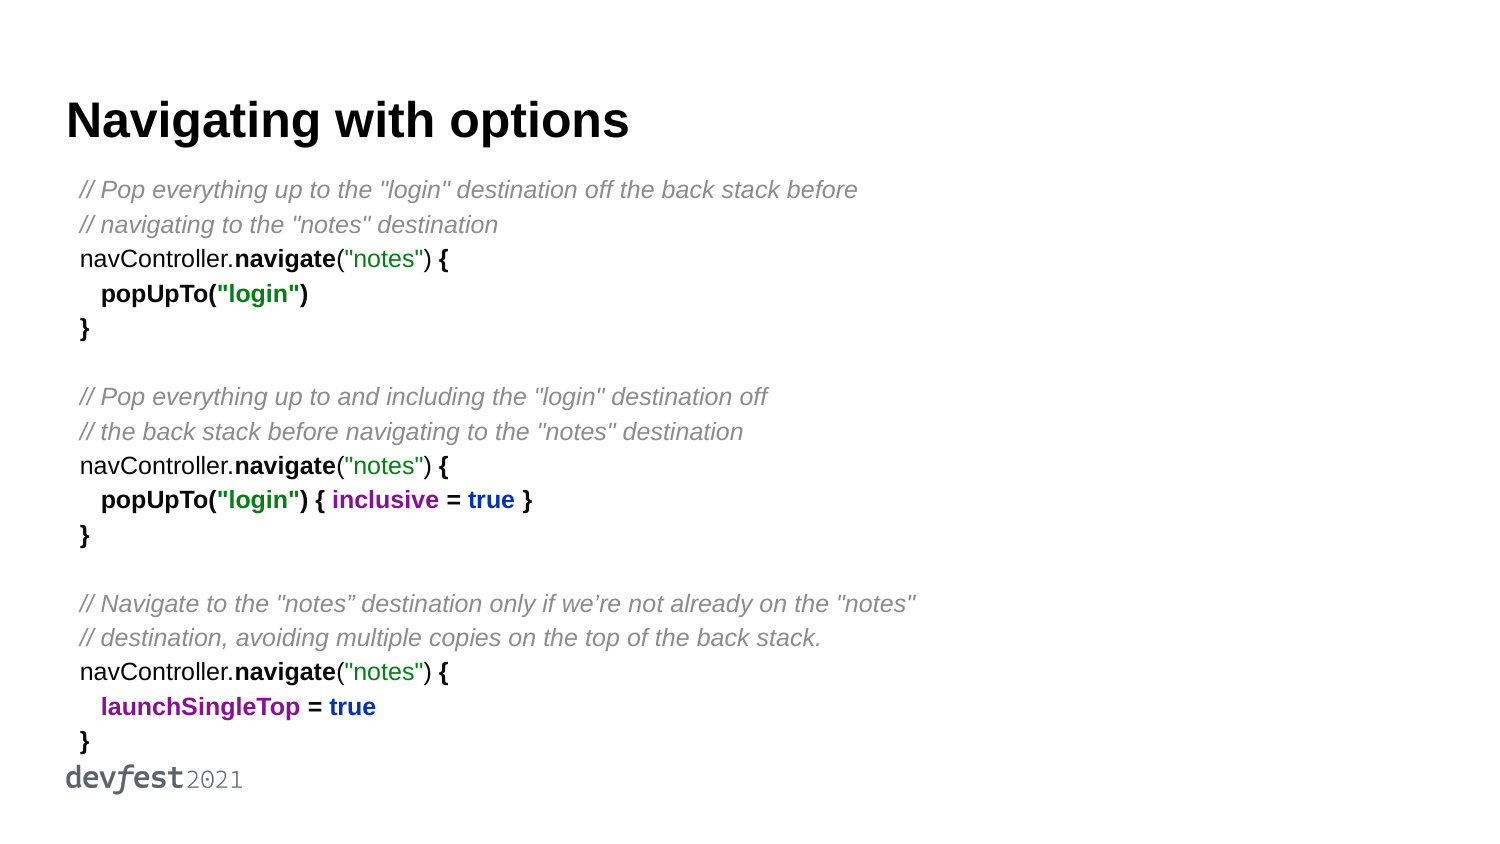

# Navigating with options
// Pop everything up to the "login" destination off the back stack before
// navigating to the "notes" destination
navController.navigate("notes") {
   popUpTo("login")
}

// Pop everything up to and including the "login" destination off
// the back stack before navigating to the "notes" destination
navController.navigate("notes") {
   popUpTo("login") { inclusive = true }
}

// Navigate to the "notes” destination only if we’re not already on the "notes"
// destination, avoiding multiple copies on the top of the back stack.
navController.navigate("notes") {
   launchSingleTop = true
}